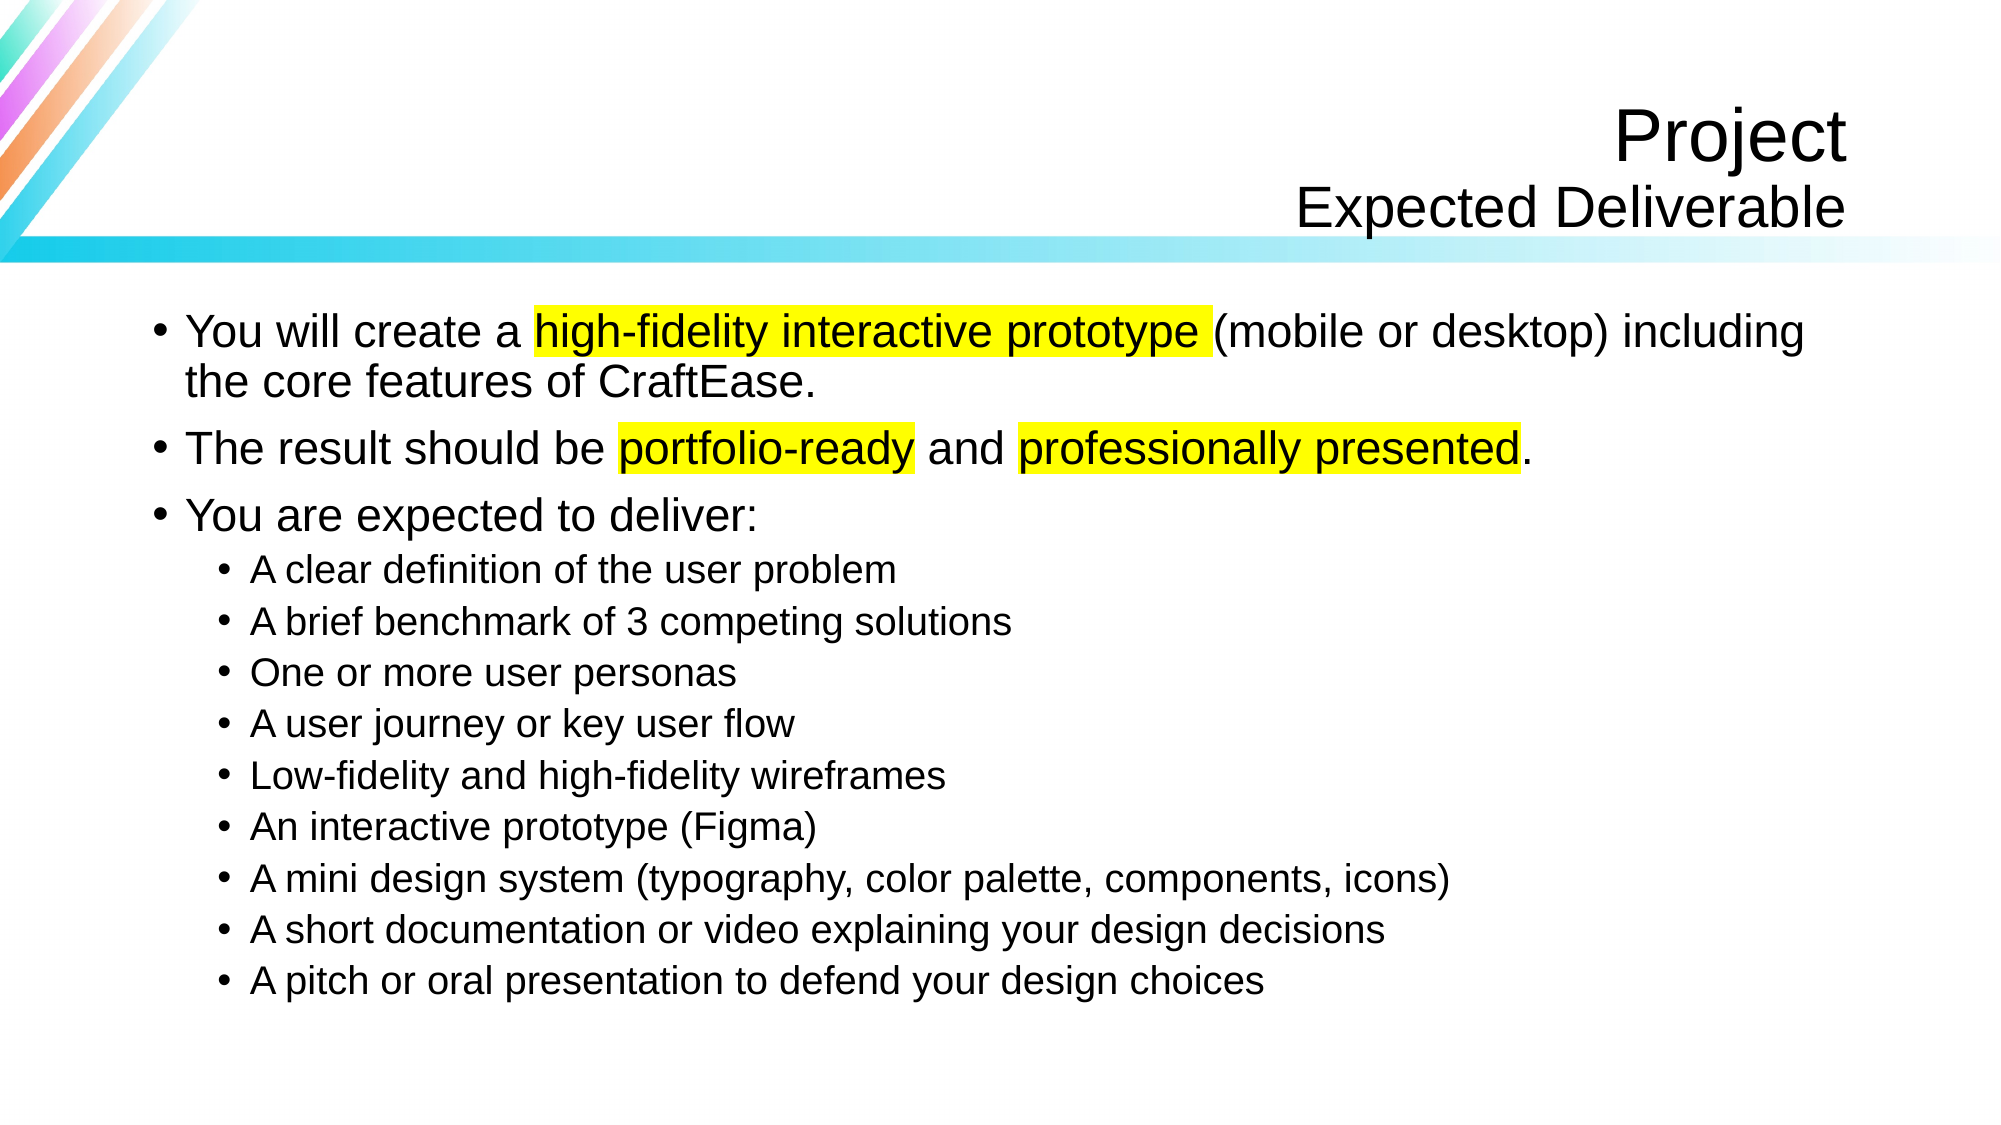

# Project Expected Deliverable
You will create a high-fidelity interactive prototype (mobile or desktop) including the core features of CraftEase.
The result should be portfolio-ready and professionally presented.
You are expected to deliver:
A clear definition of the user problem
A brief benchmark of 3 competing solutions
One or more user personas
A user journey or key user flow
Low-fidelity and high-fidelity wireframes
An interactive prototype (Figma)
A mini design system (typography, color palette, components, icons)
A short documentation or video explaining your design decisions
A pitch or oral presentation to defend your design choices